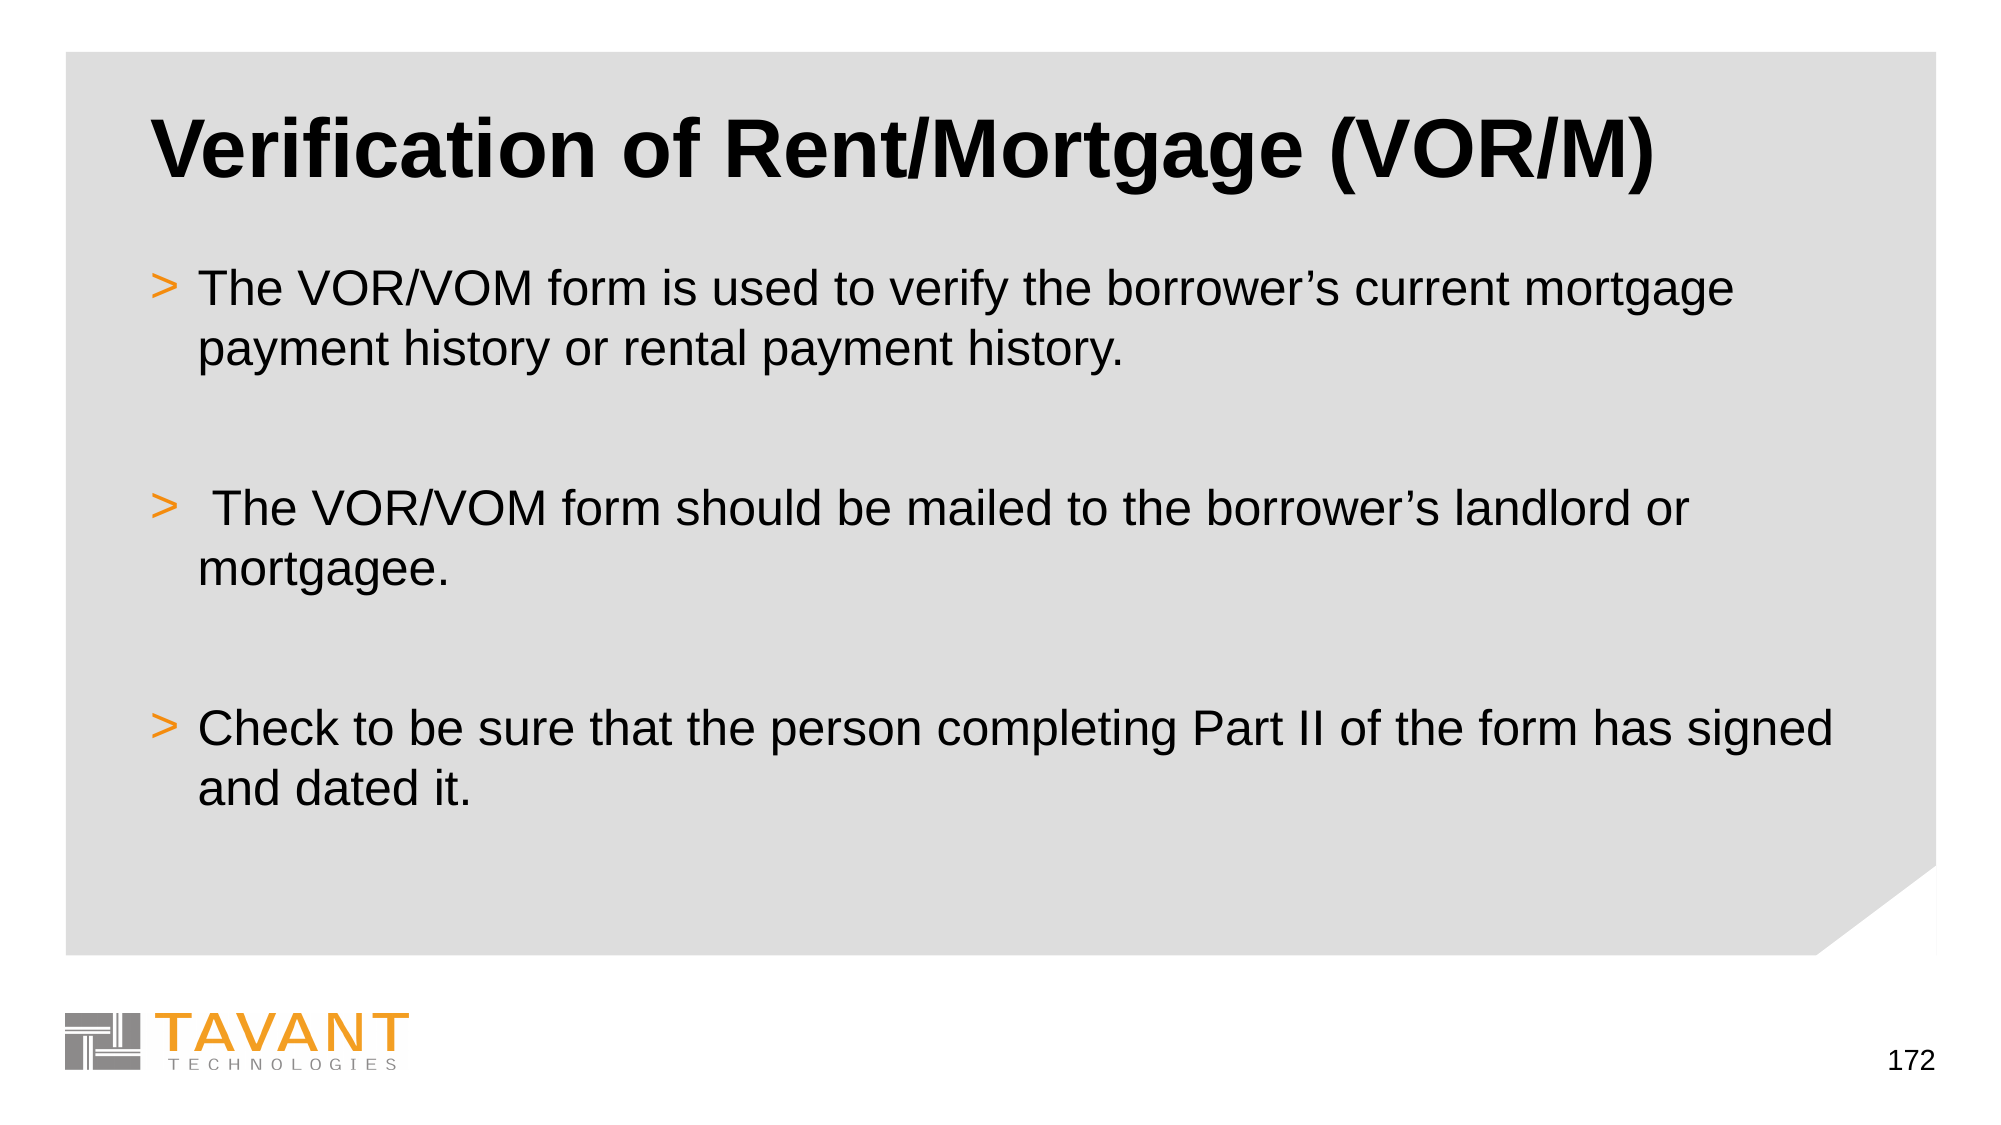

# Verification of Rent/Mortgage (VOR/M)
The VOR/VOM form is used to verify the borrower’s current mortgage payment history or rental payment history.

 The VOR/VOM form should be mailed to the borrower’s landlord or mortgagee.

Check to be sure that the person completing Part II of the form has signed and dated it.

172